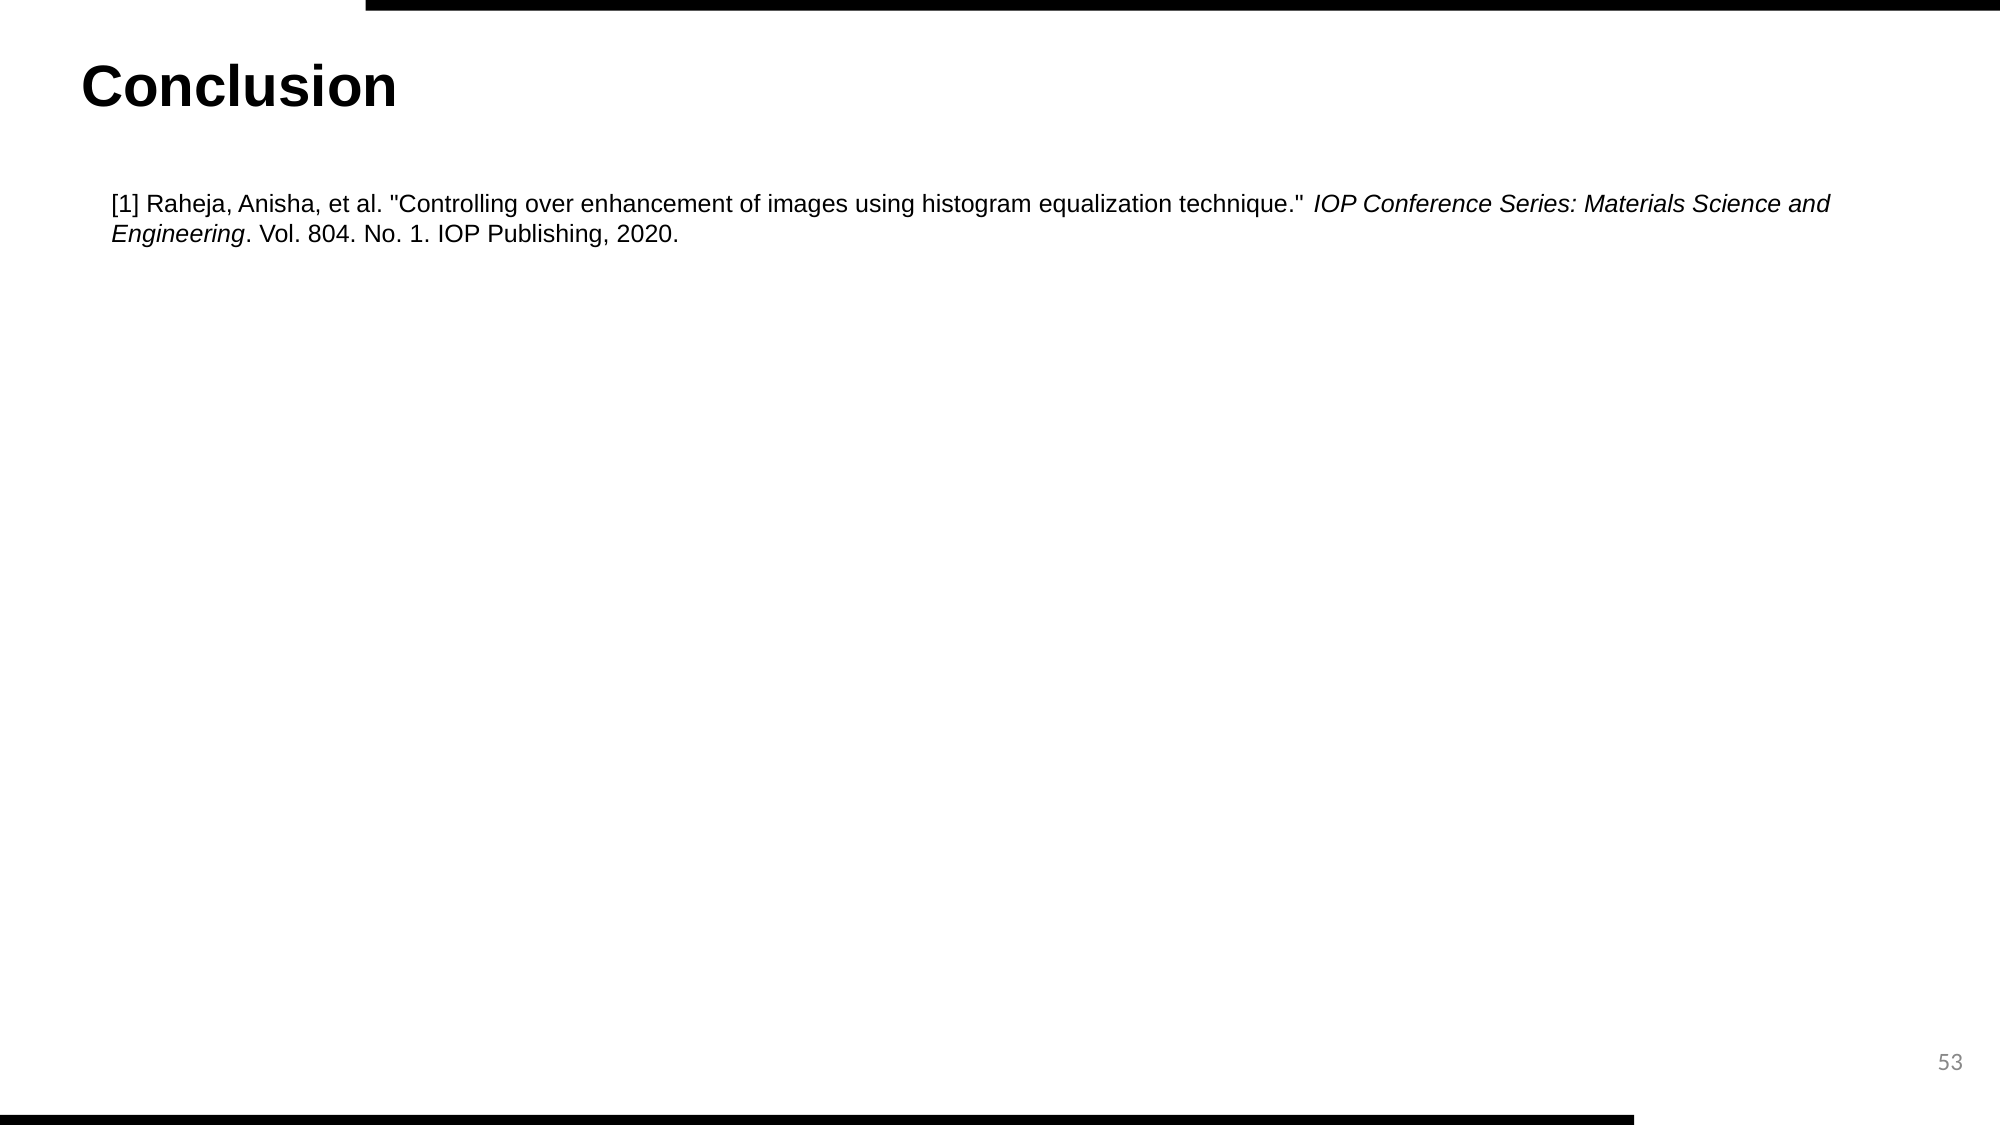

Conclusion
[1] Raheja, Anisha, et al. "Controlling over enhancement of images using histogram equalization technique." IOP Conference Series: Materials Science and Engineering. Vol. 804. No. 1. IOP Publishing, 2020.
53